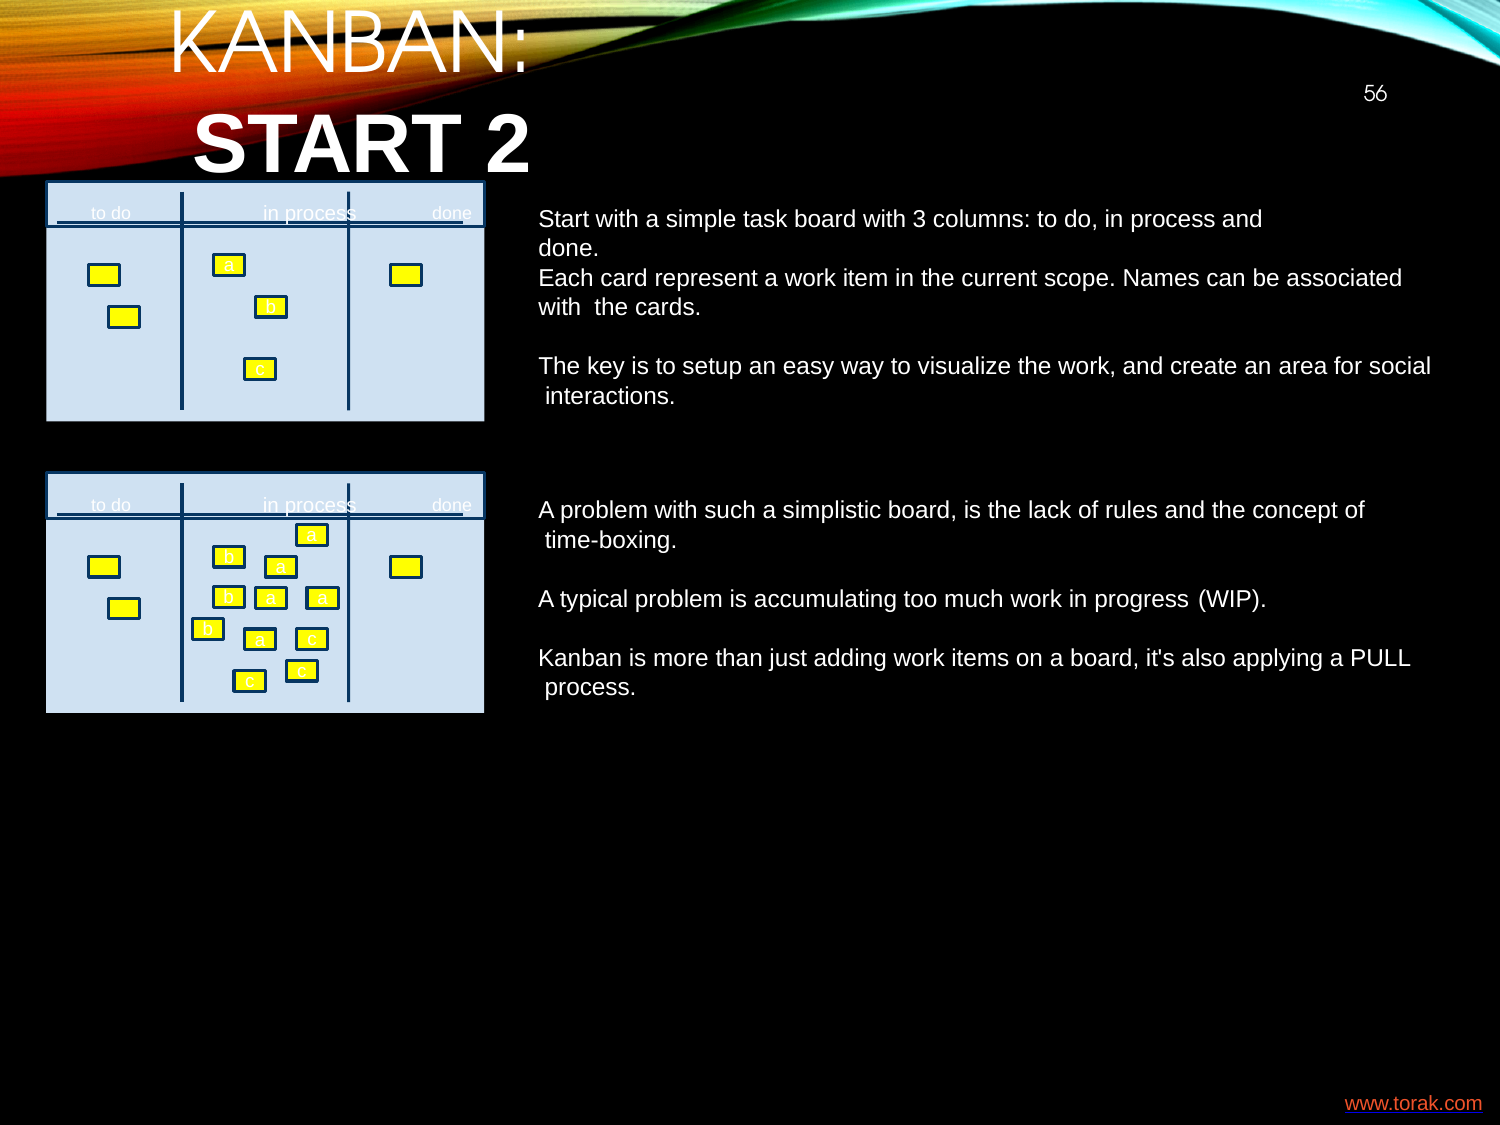

56
# Kanban: Start 2

to do	in process	done
Start with a simple task board with 3 columns: to do, in process and done.
a
Each card represent a work item in the current scope. Names can be associated with  the cards.

b
The key is to setup an easy way to visualize the work, and create an area for social  interactions.
c

to do	in process	done
A problem with such a simplistic board, is the lack of rules and the concept of  time-boxing.
a
b

a
A typical problem is accumulating too much work in progress (WIP).
b
a
a
b
c
a
Kanban is more than just adding work items on a board, it's also applying a PULL  process.
c
c
www.torak.com